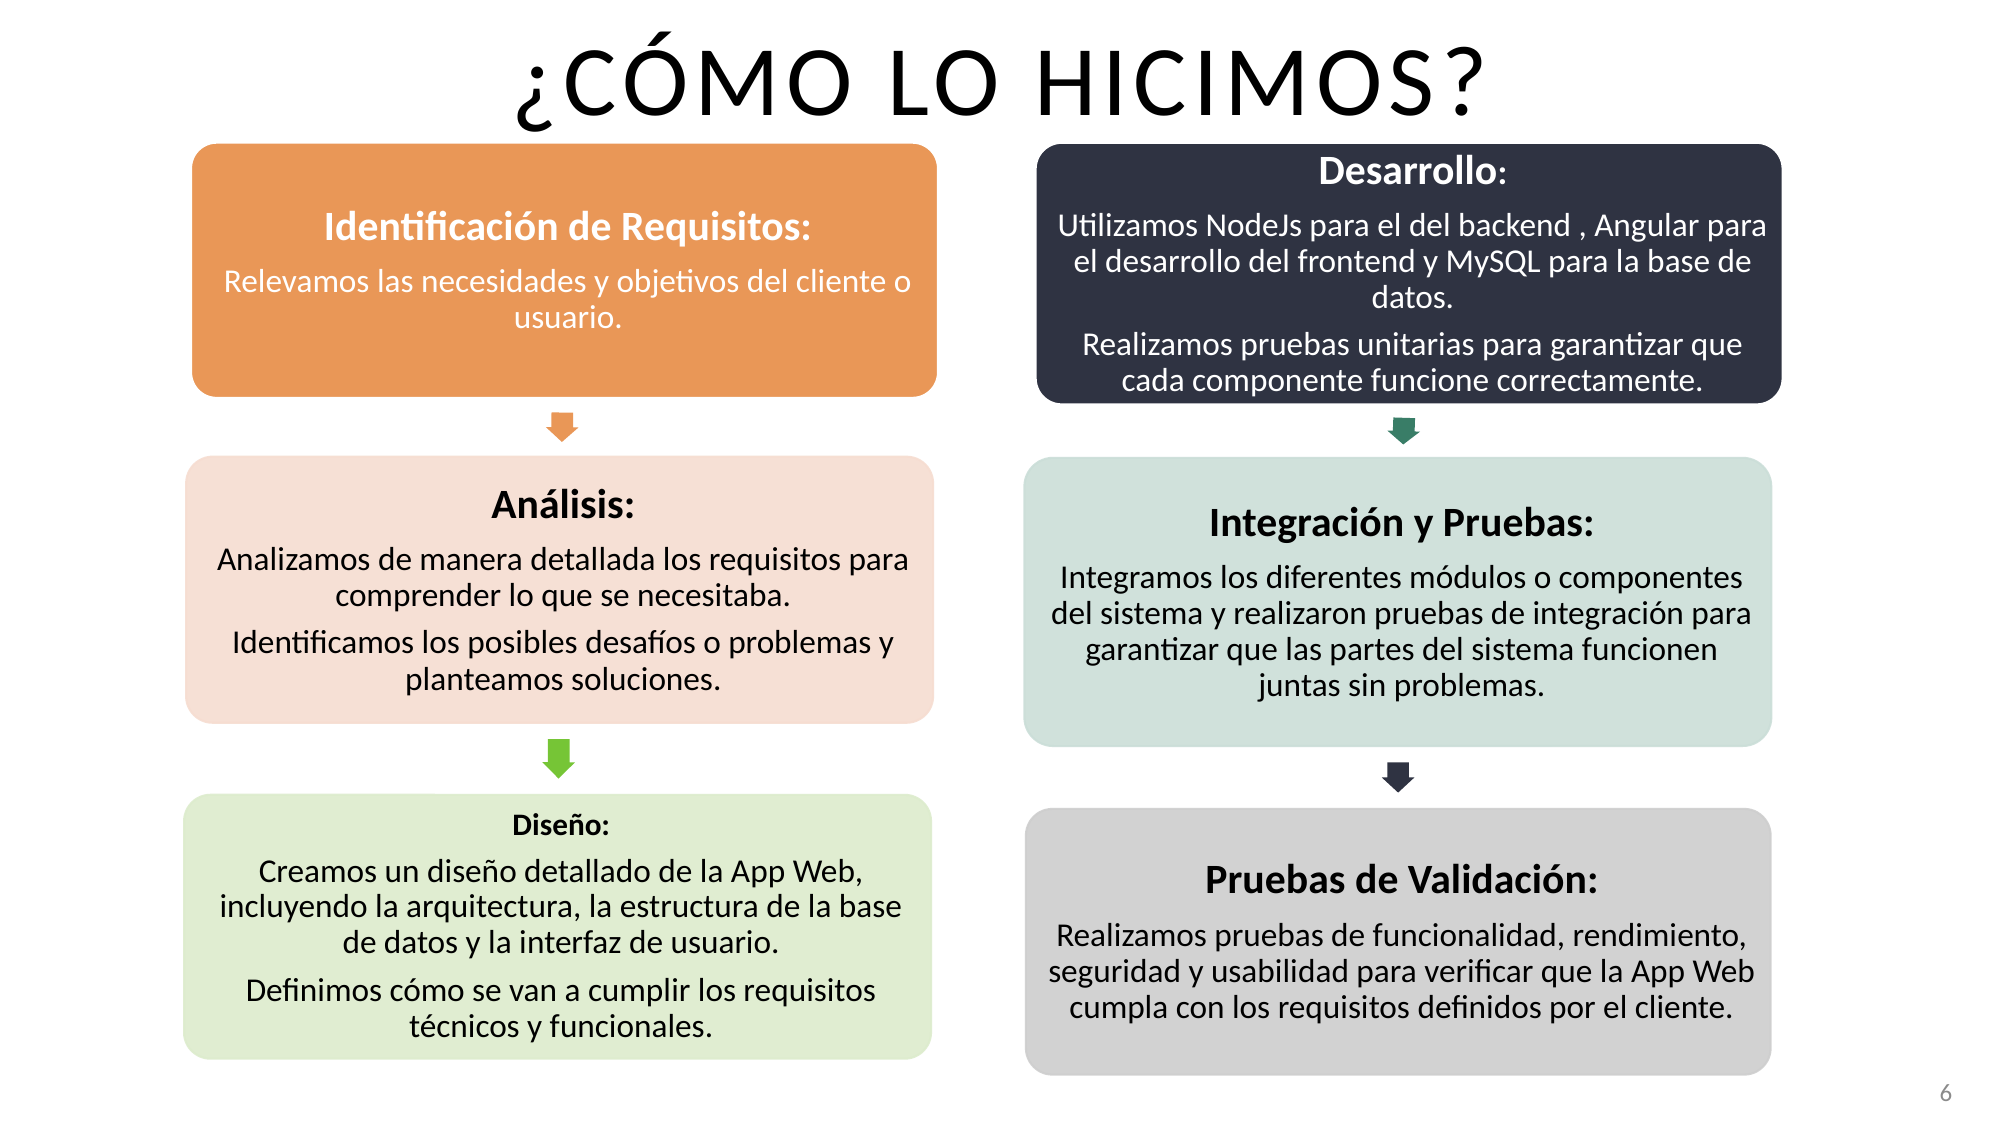

# ¿Cómo lo hicimos?
Identificación de Requisitos:
Relevamos las necesidades y objetivos del cliente o usuario.
Análisis:
Analizamos de manera detallada los requisitos para comprender lo que se necesitaba.
Identificamos los posibles desafíos o problemas y planteamos soluciones.
Diseño:
Creamos un diseño detallado de la App Web, incluyendo la arquitectura, la estructura de la base de datos y la interfaz de usuario.
Definimos cómo se van a cumplir los requisitos técnicos y funcionales.
Desarrollo:
Utilizamos NodeJs para el del backend , Angular para el desarrollo del frontend y MySQL para la base de datos.
Realizamos pruebas unitarias para garantizar que cada componente funcione correctamente.
Integración y Pruebas:
Integramos los diferentes módulos o componentes del sistema y realizaron pruebas de integración para garantizar que las partes del sistema funcionen juntas sin problemas.
Pruebas de Validación:
Realizamos pruebas de funcionalidad, rendimiento, seguridad y usabilidad para verificar que la App Web cumpla con los requisitos definidos por el cliente.
6